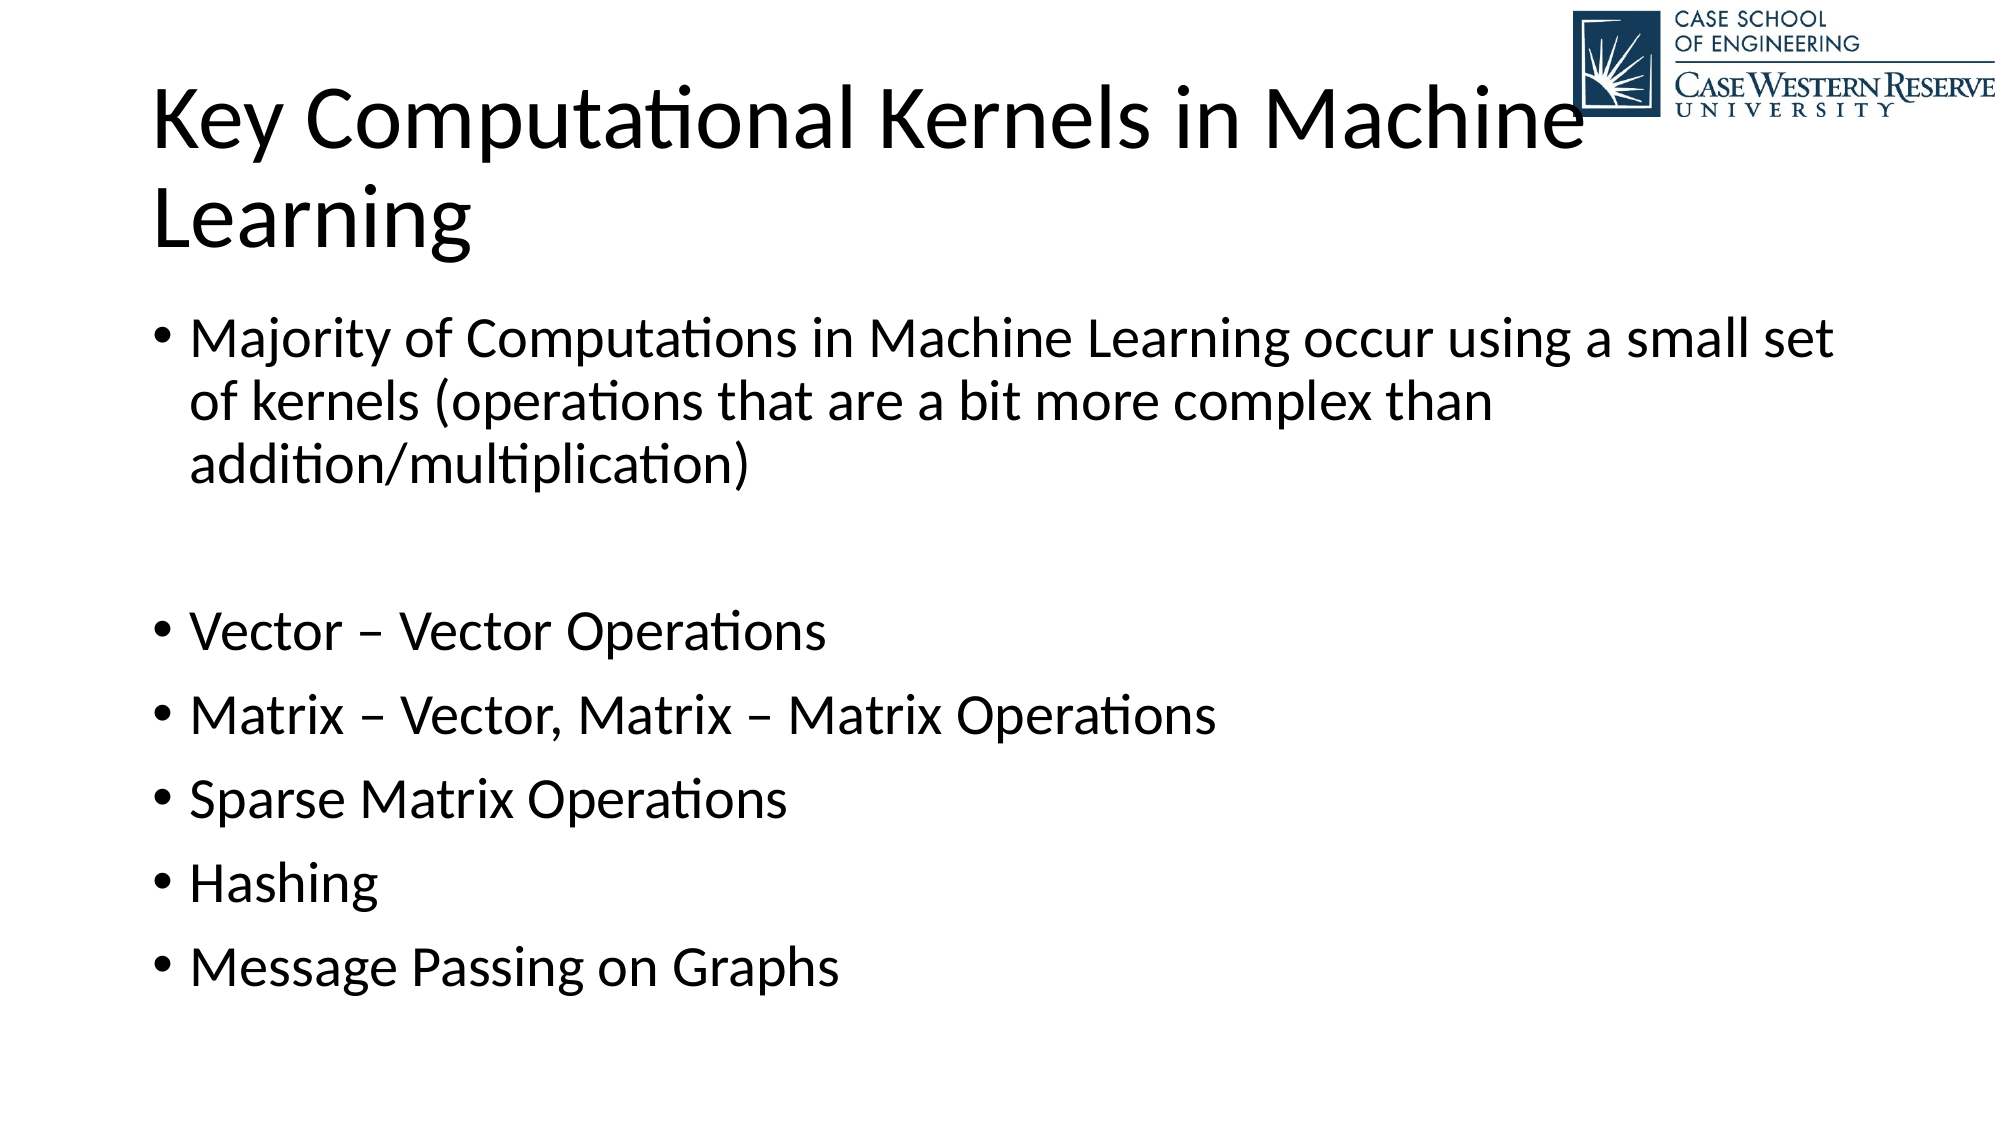

# Key Computational Kernels in Machine Learning
Majority of Computations in Machine Learning occur using a small set of kernels (operations that are a bit more complex than addition/multiplication)

Vector – Vector Operations
Matrix – Vector, Matrix – Matrix Operations
Sparse Matrix Operations
Hashing
Message Passing on Graphs